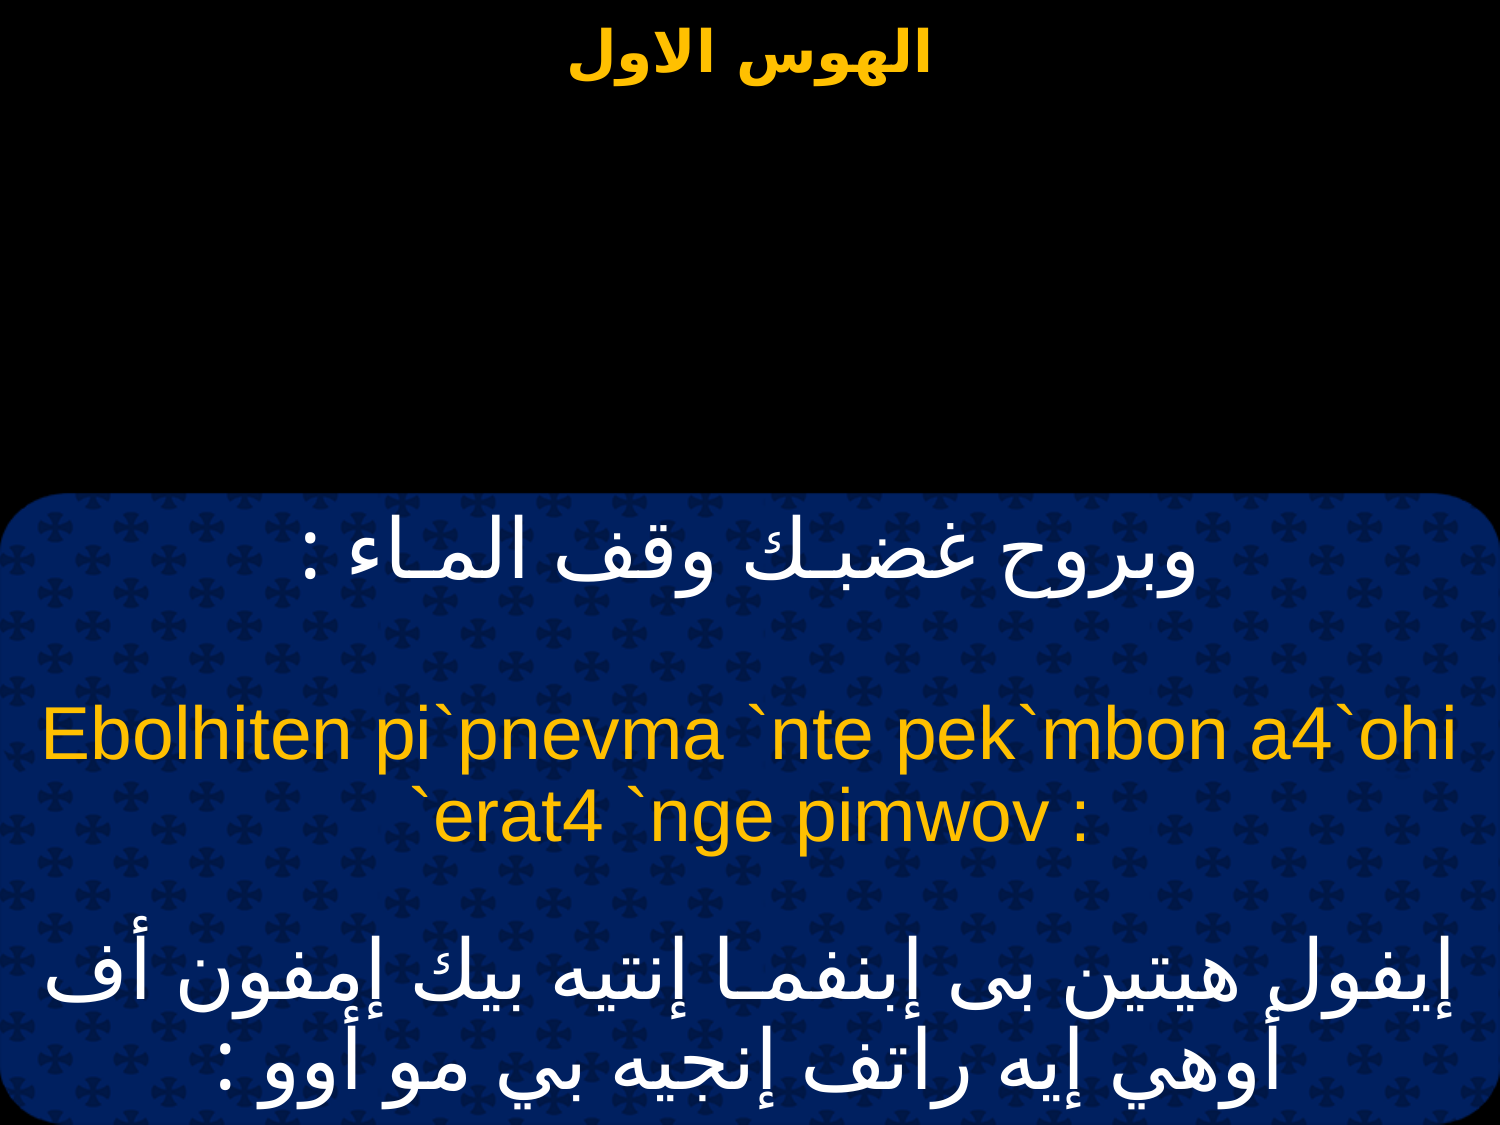

وبروح غضبـك وقف المـاء :
Ebolhiten pi`pnevma `nte pek`mbon a4`ohi `erat4 `nge pimwov :
إيفول هيتين بى إبنفمـا إنتيه بيك إمفون أف أوهي إيه راتف إنجيه بي مو أوو :